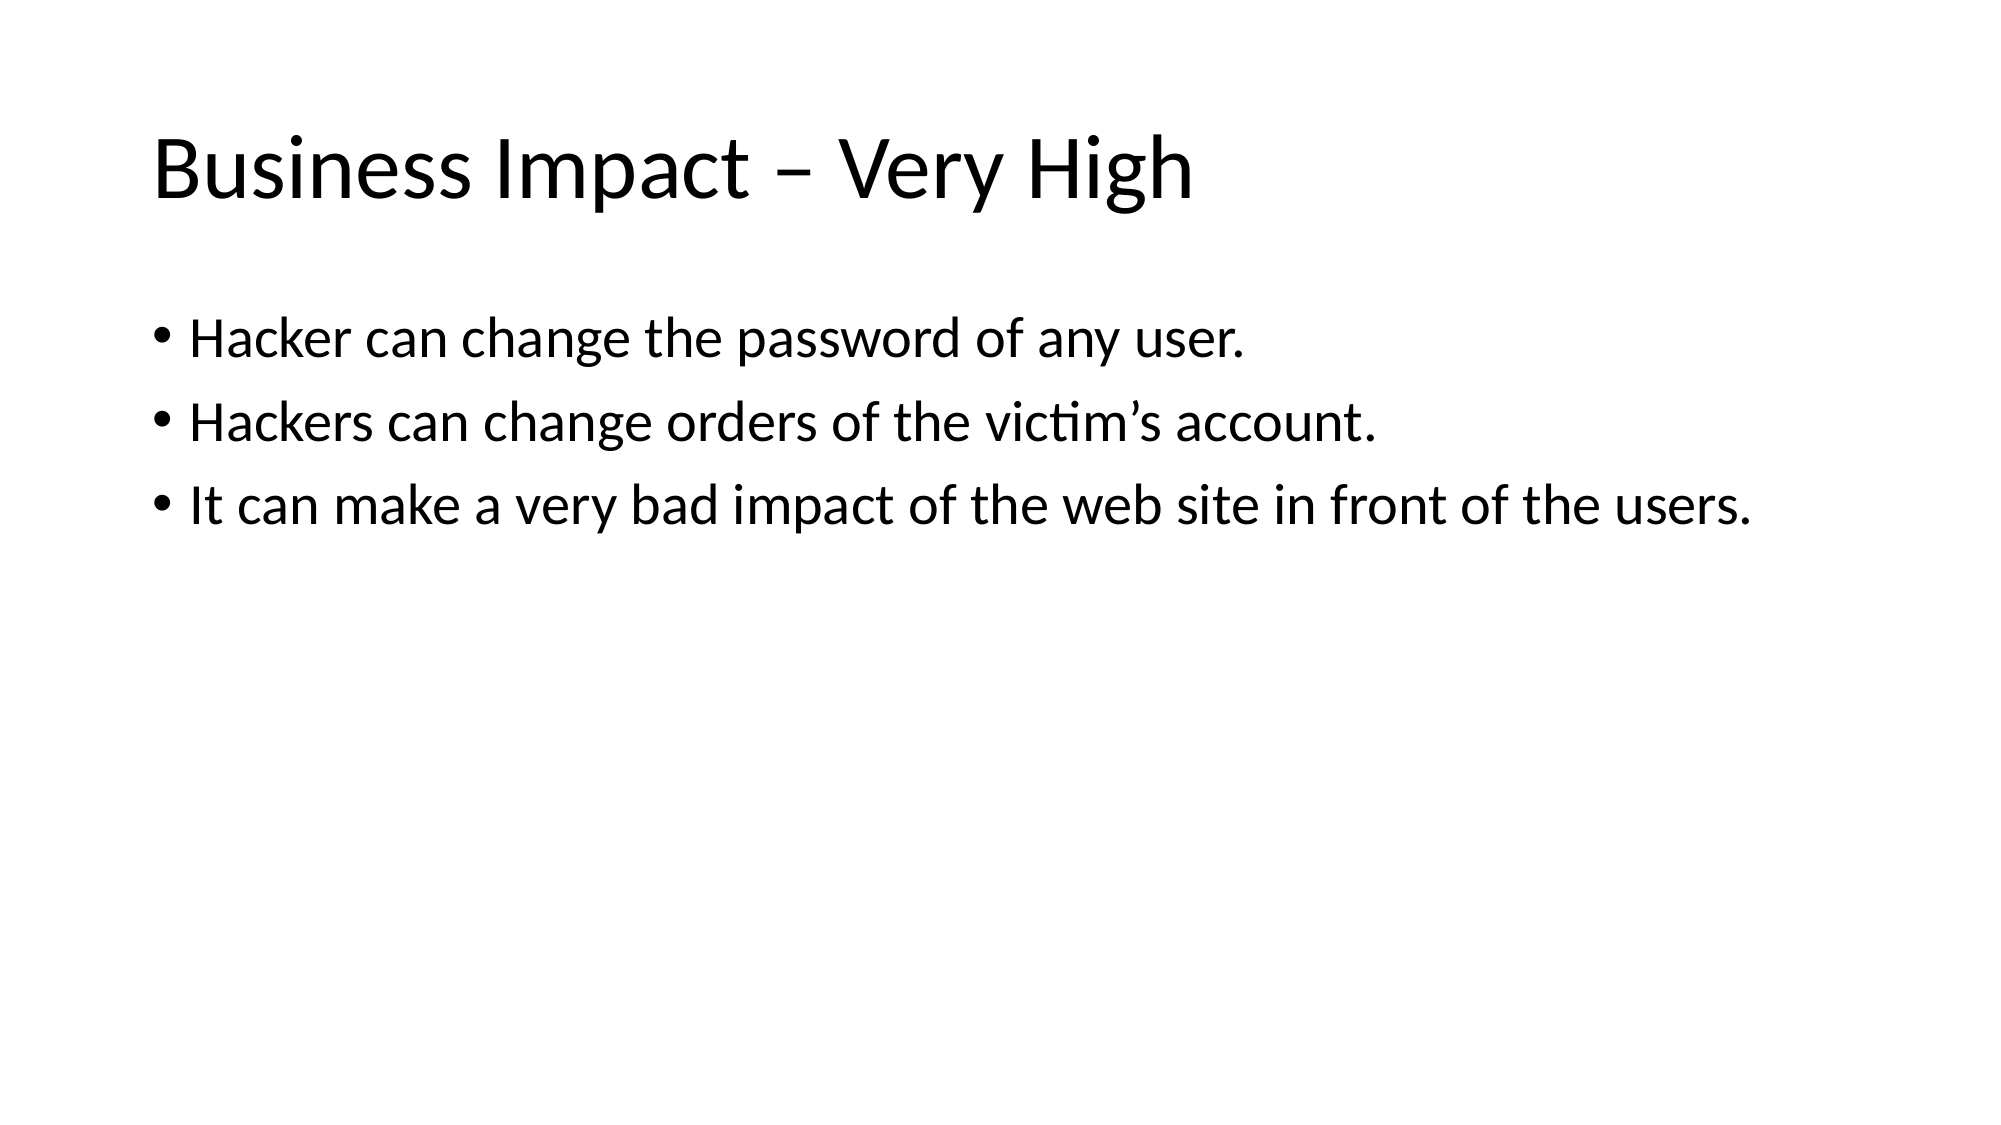

# Business Impact – Very High
Hacker can change the password of any user.
Hackers can change orders of the victim’s account.
It can make a very bad impact of the web site in front of the users.